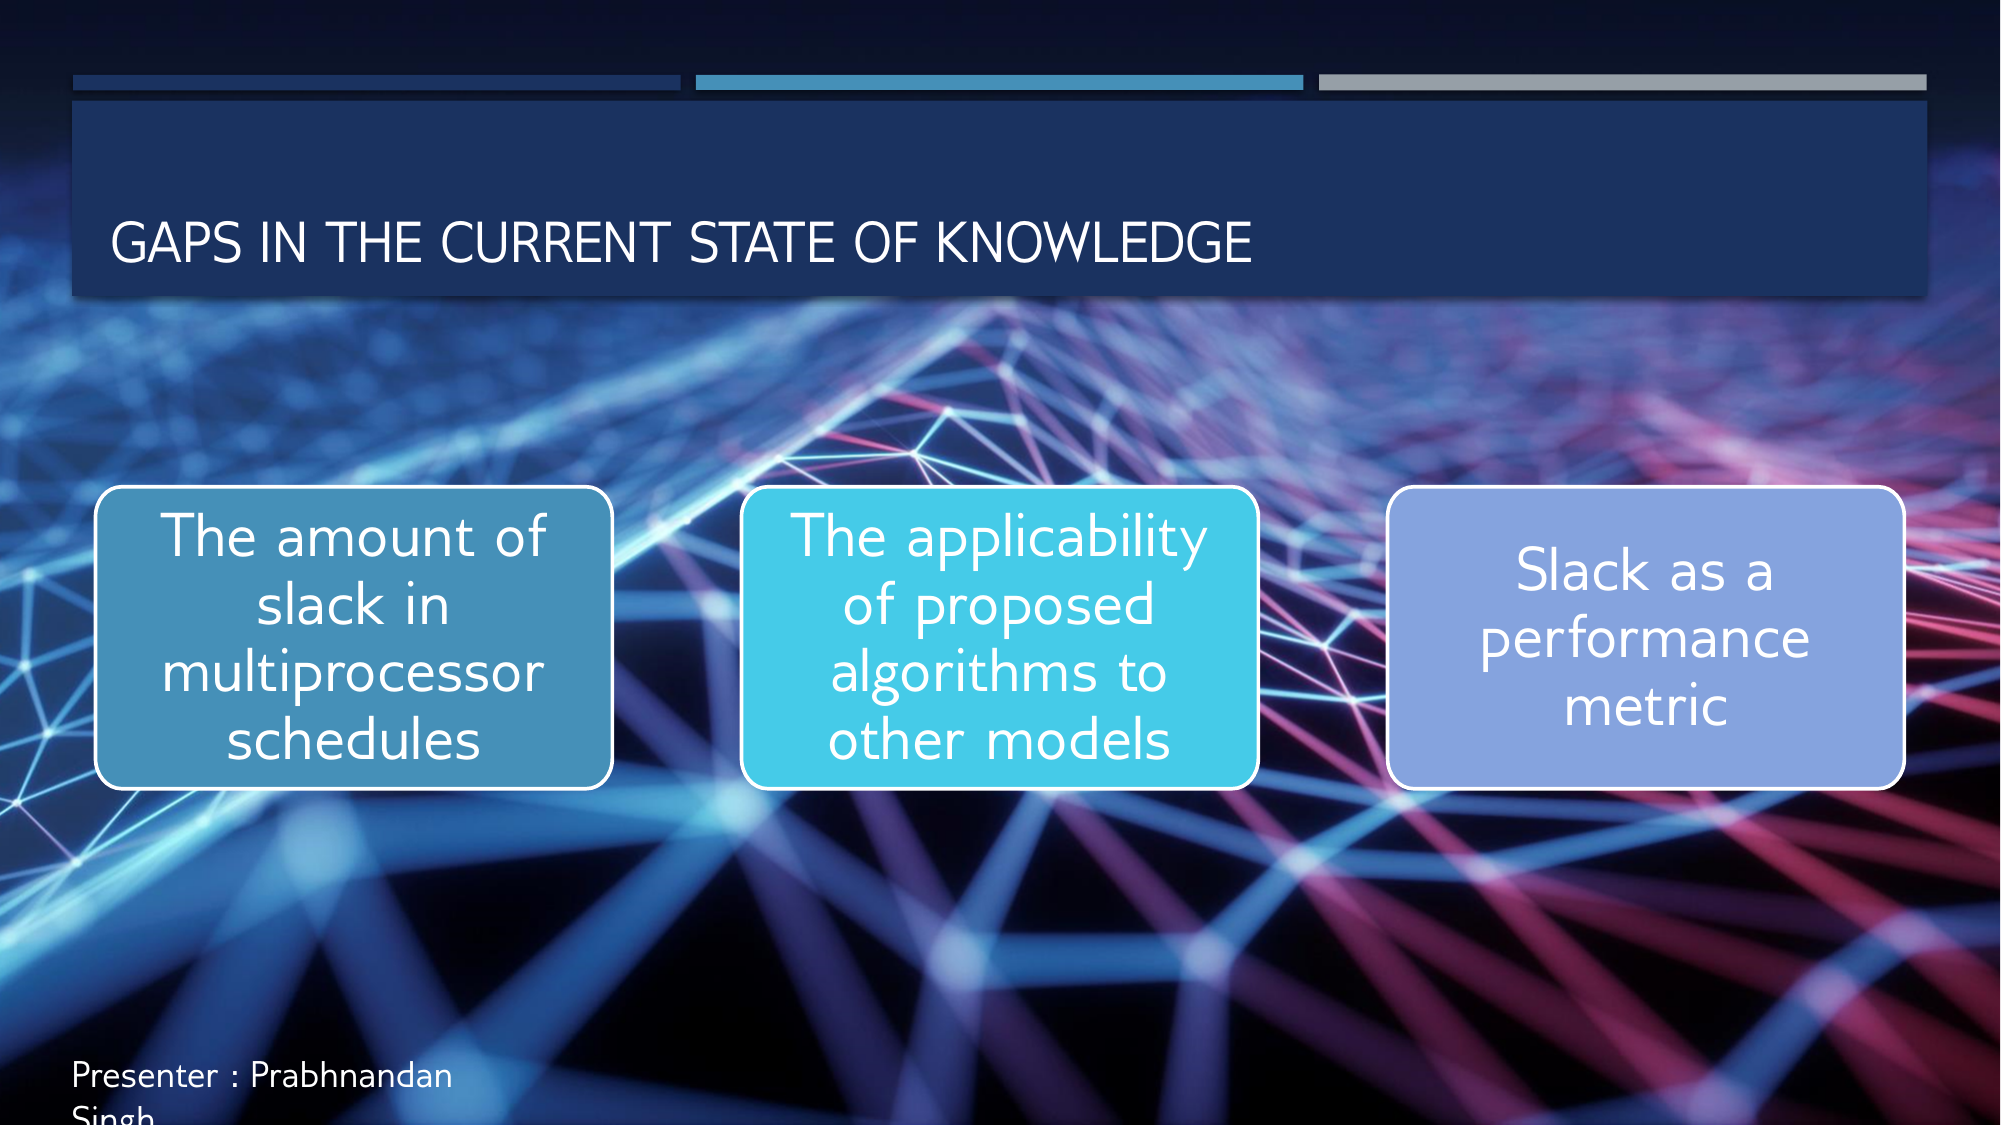

# Gaps in the current state of knowledge
The amount of slack in multiprocessor schedules
The applicability of proposed algorithms to other models
Slack as a performance metric
Presenter : Prabhnandan Singh